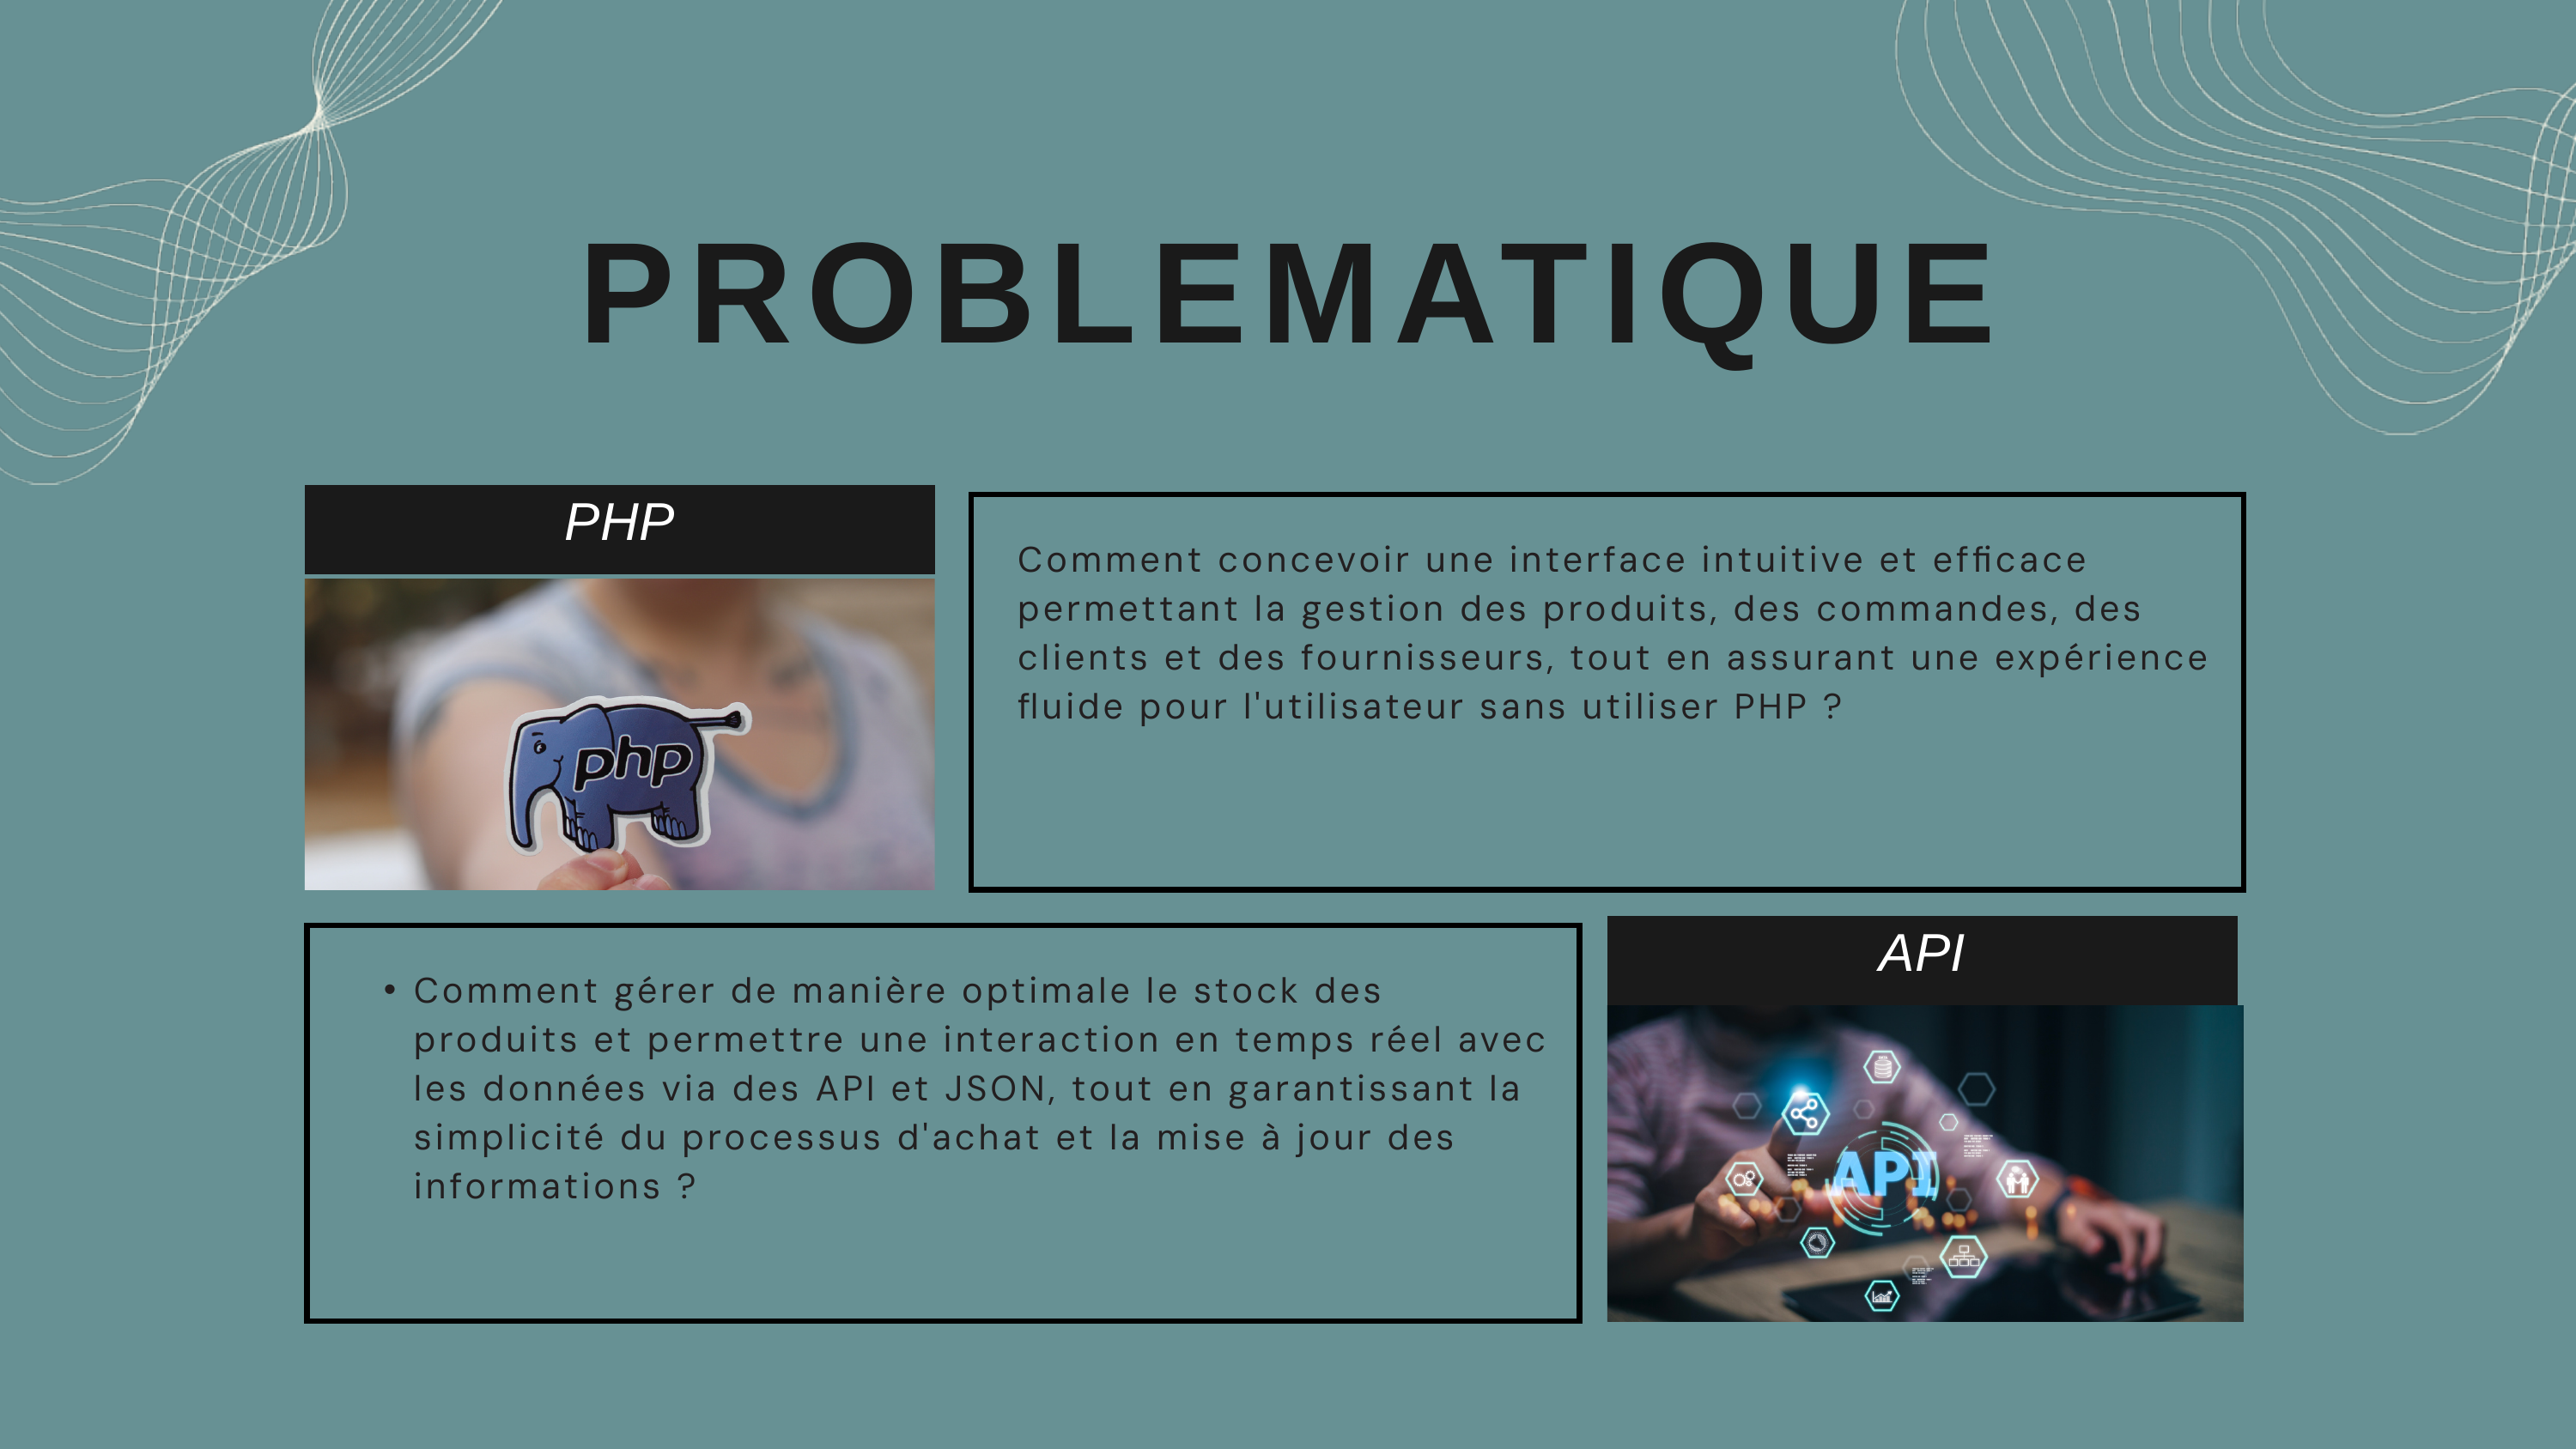

PROBLEMATIQUE

PHP

Comment concevoir une interface intuitive et efficace permettant la gestion des produits, des commandes, des clients et des fournisseurs, tout en assurant une expérience fluide pour l'utilisateur sans utiliser PHP ?

API

Comment gérer de manière optimale le stock des produits et permettre une interaction en temps réel avec les données via des API et JSON, tout en garantissant la simplicité du processus d'achat et la mise à jour des informations ?